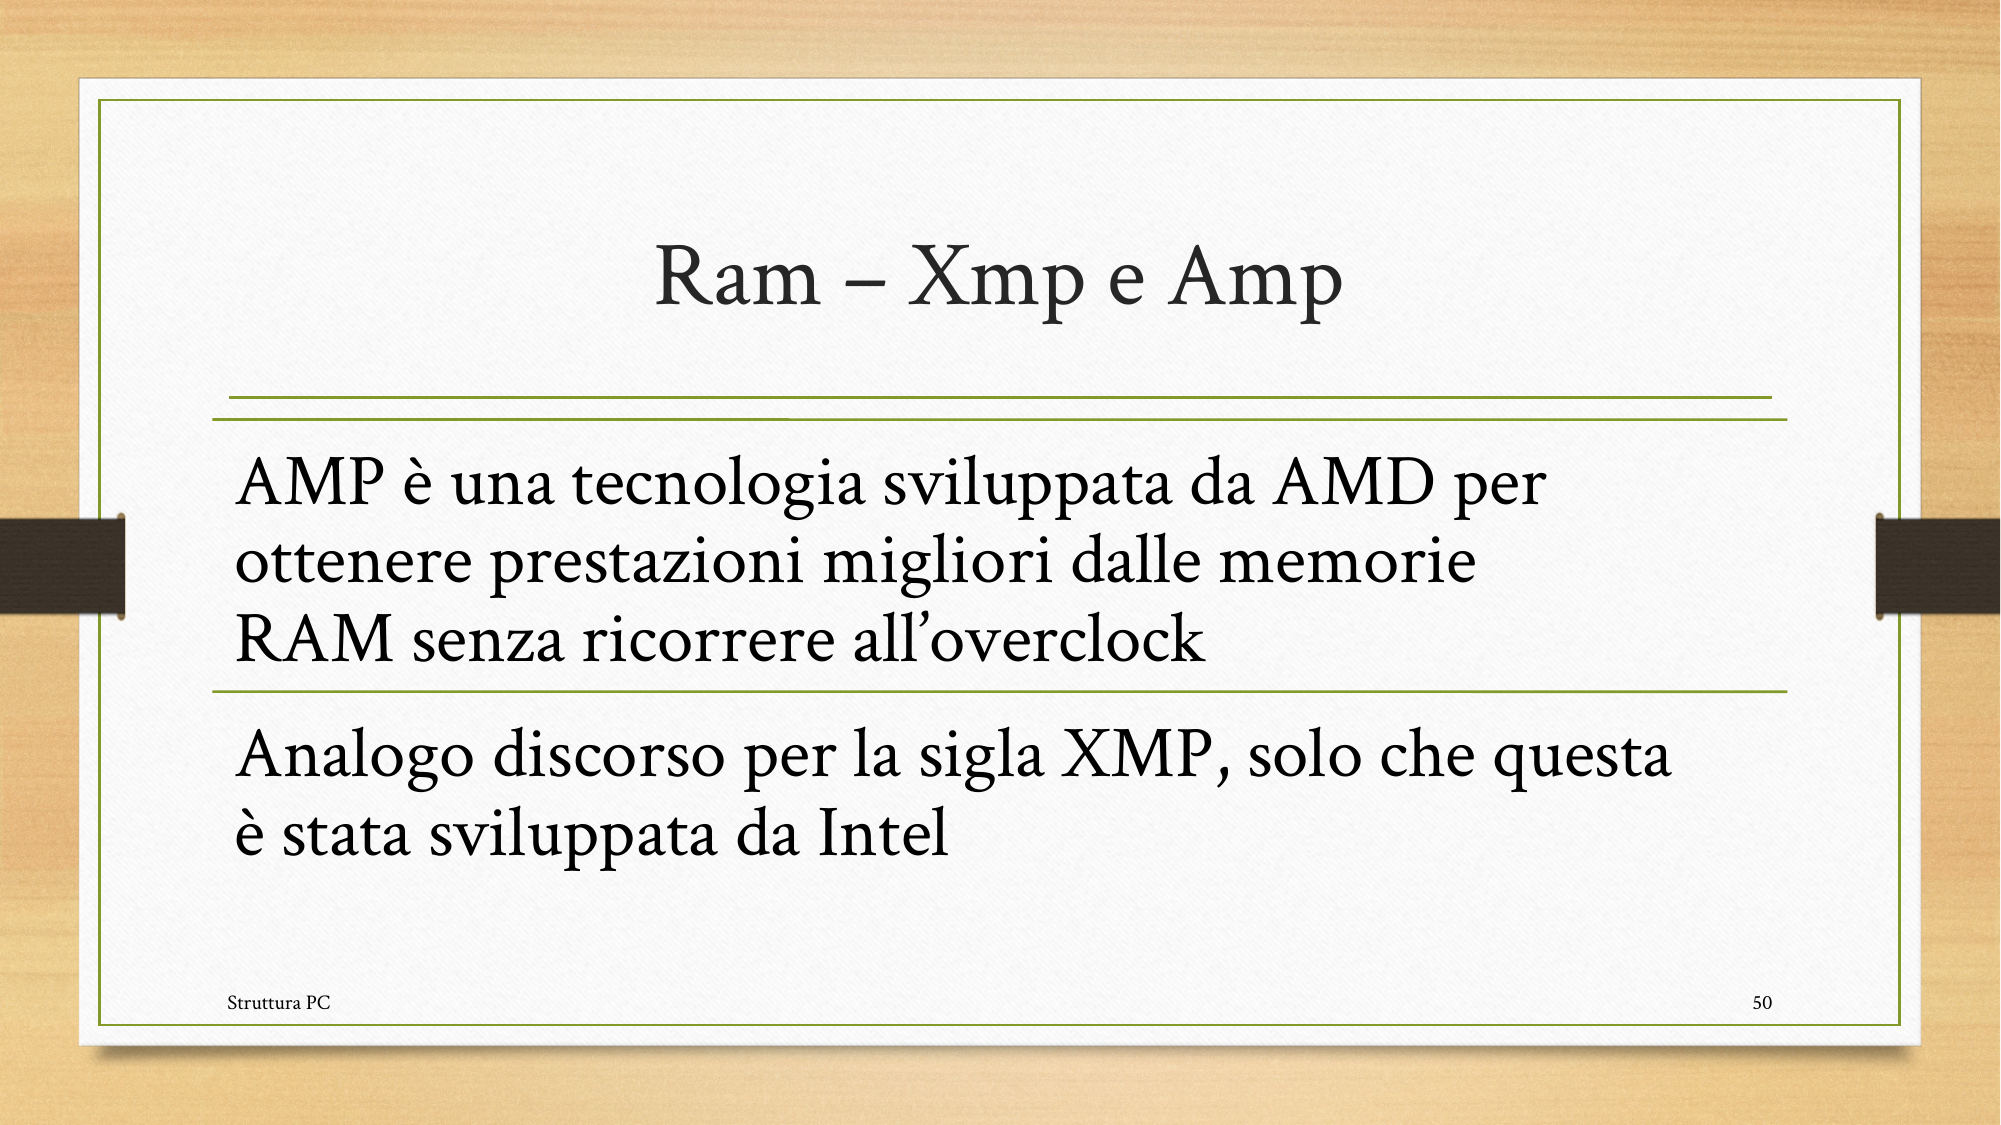

# Ram – Xmp e Amp
AMP è una tecnologia sviluppata da AMD per ottenere prestazioni migliori dalle memorie RAM senza ricorrere all’overclock
Analogo discorso per la sigla XMP, solo che questa è stata sviluppata da Intel
Struttura PC
50